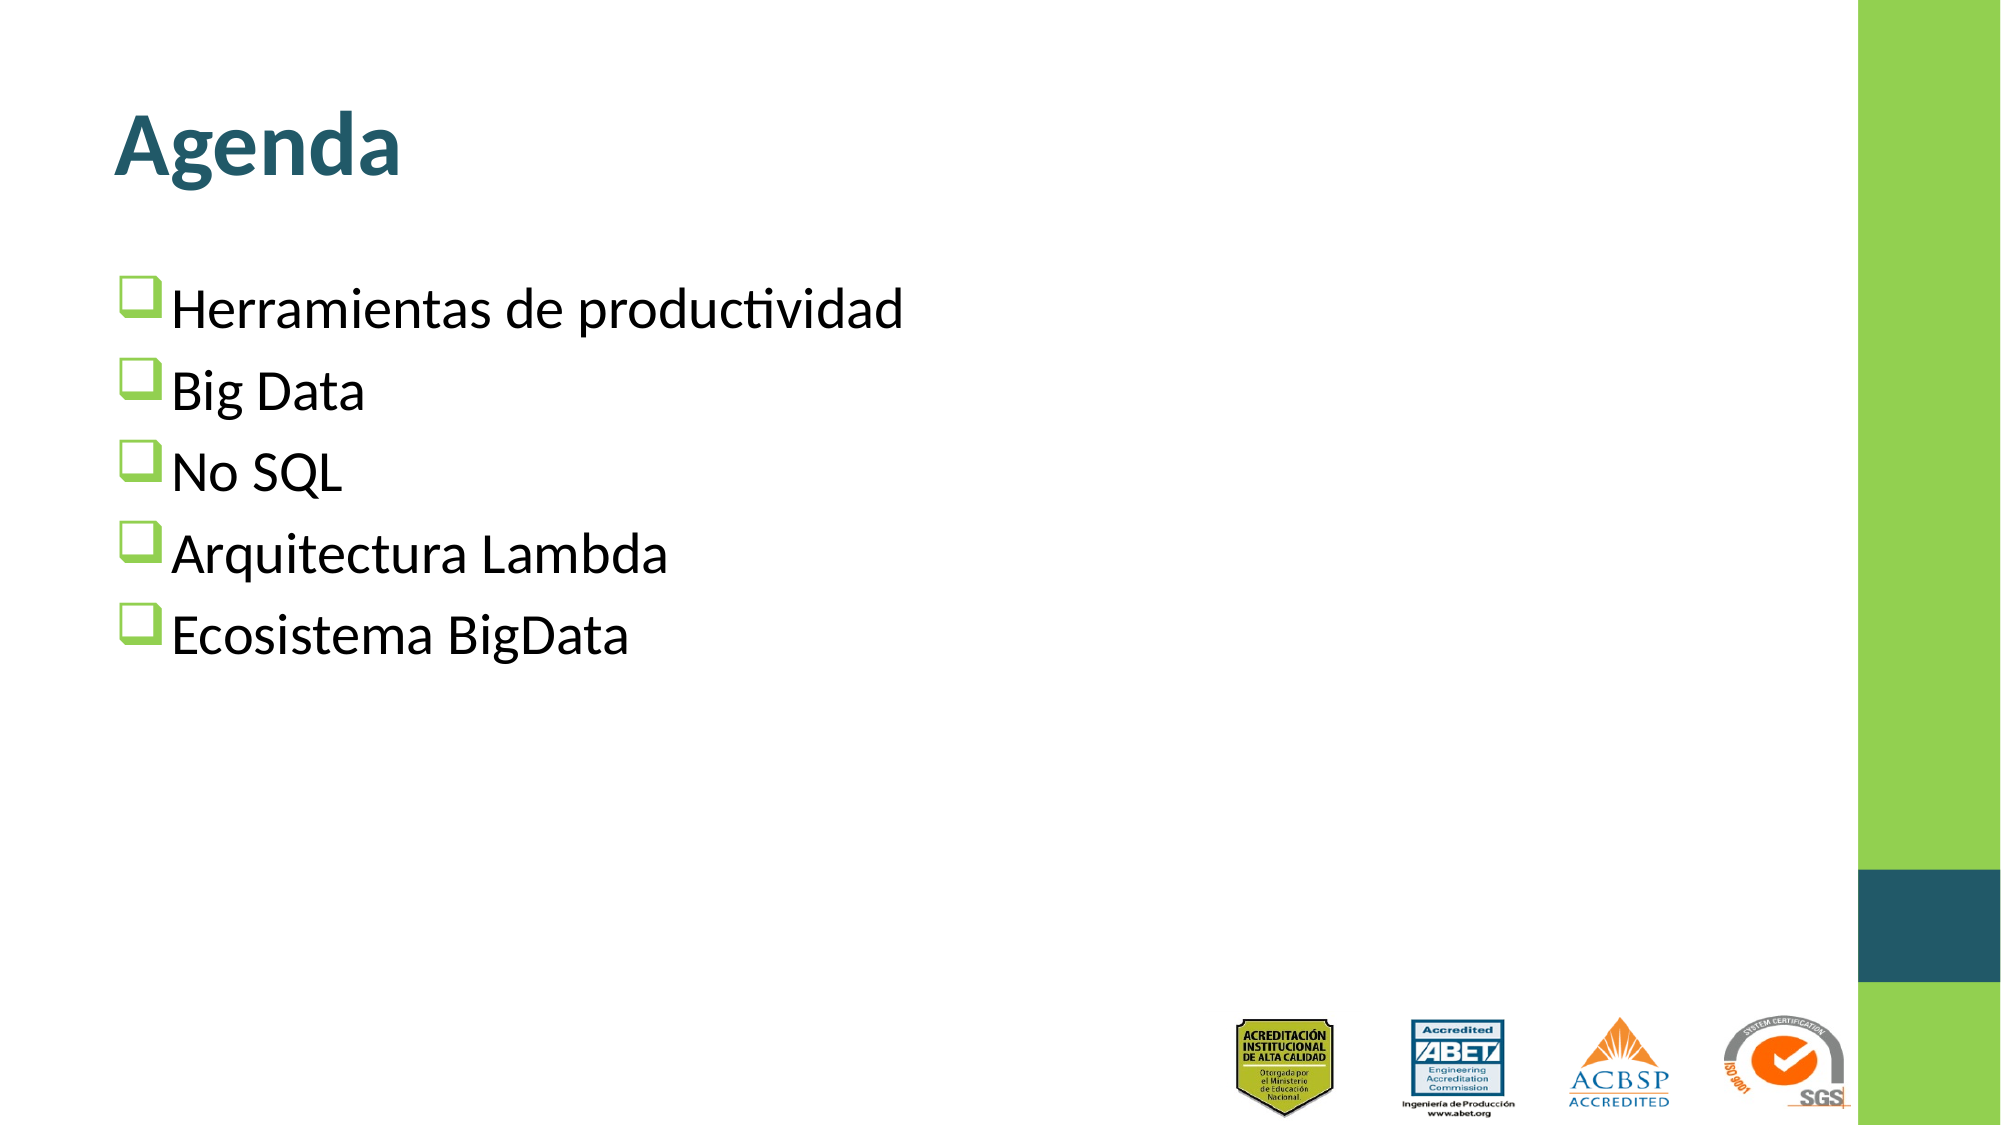

# Agenda
Herramientas de productividad
Big Data
No SQL
Arquitectura Lambda
Ecosistema BigData